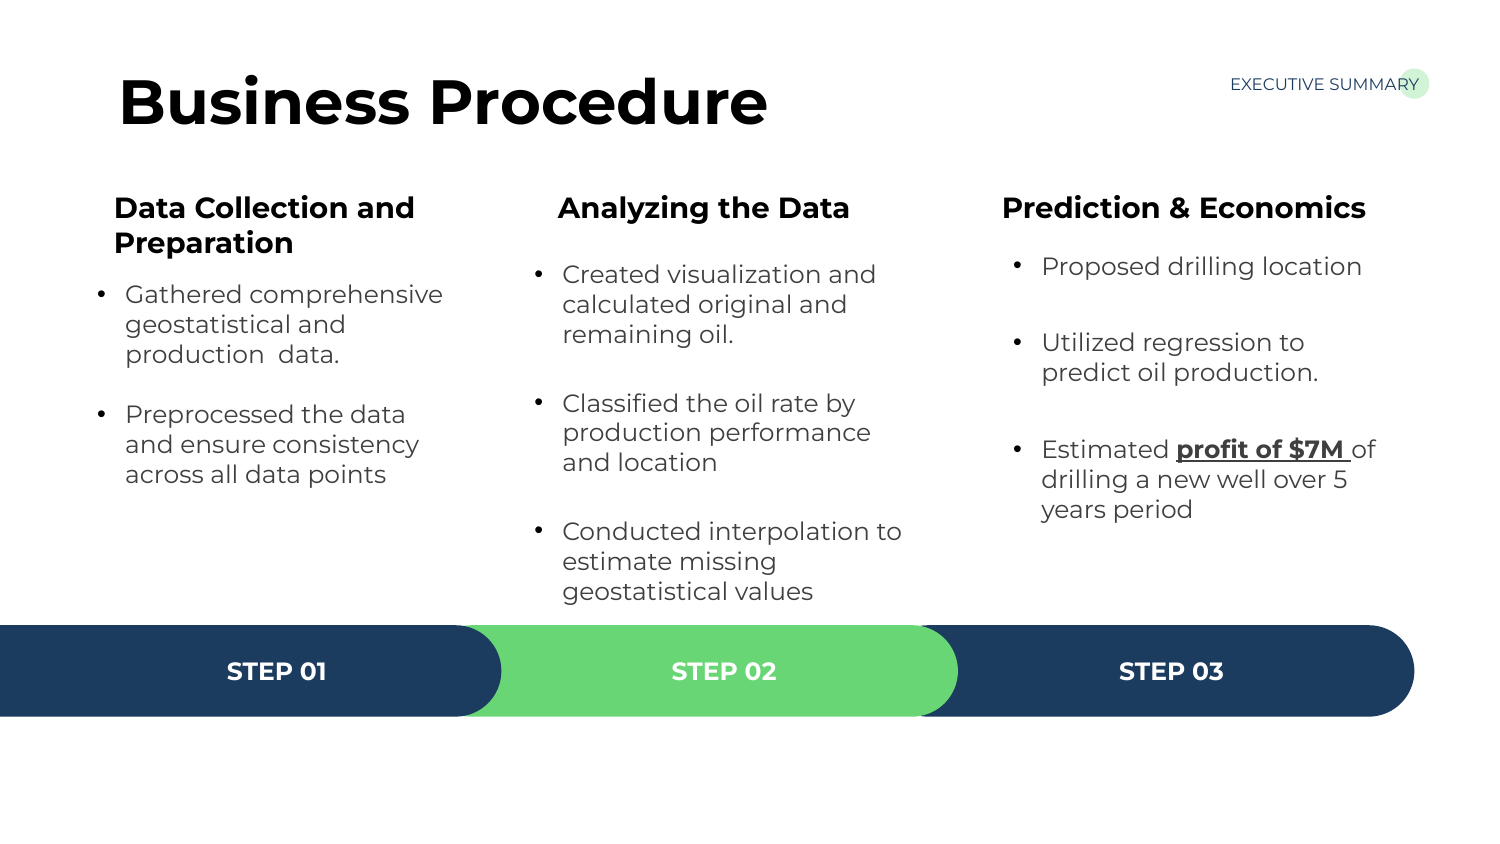

Business Procedure
EXECUTIVE SUMMARY

Data Collection and Preparation
Analyzing the Data
Prediction & Economics
Proposed drilling location

Utilized regression to predict oil production.

Estimated profit of $7M of drilling a new well over 5 years period
Created visualization and calculated original and remaining oil.

Classified the oil rate by production performance and location

Conducted interpolation to estimate missing geostatistical values
Gathered comprehensive geostatistical and production  data.

Preprocessed the data and ensure consistency across all data points

STEP 01
STEP 02
STEP 03